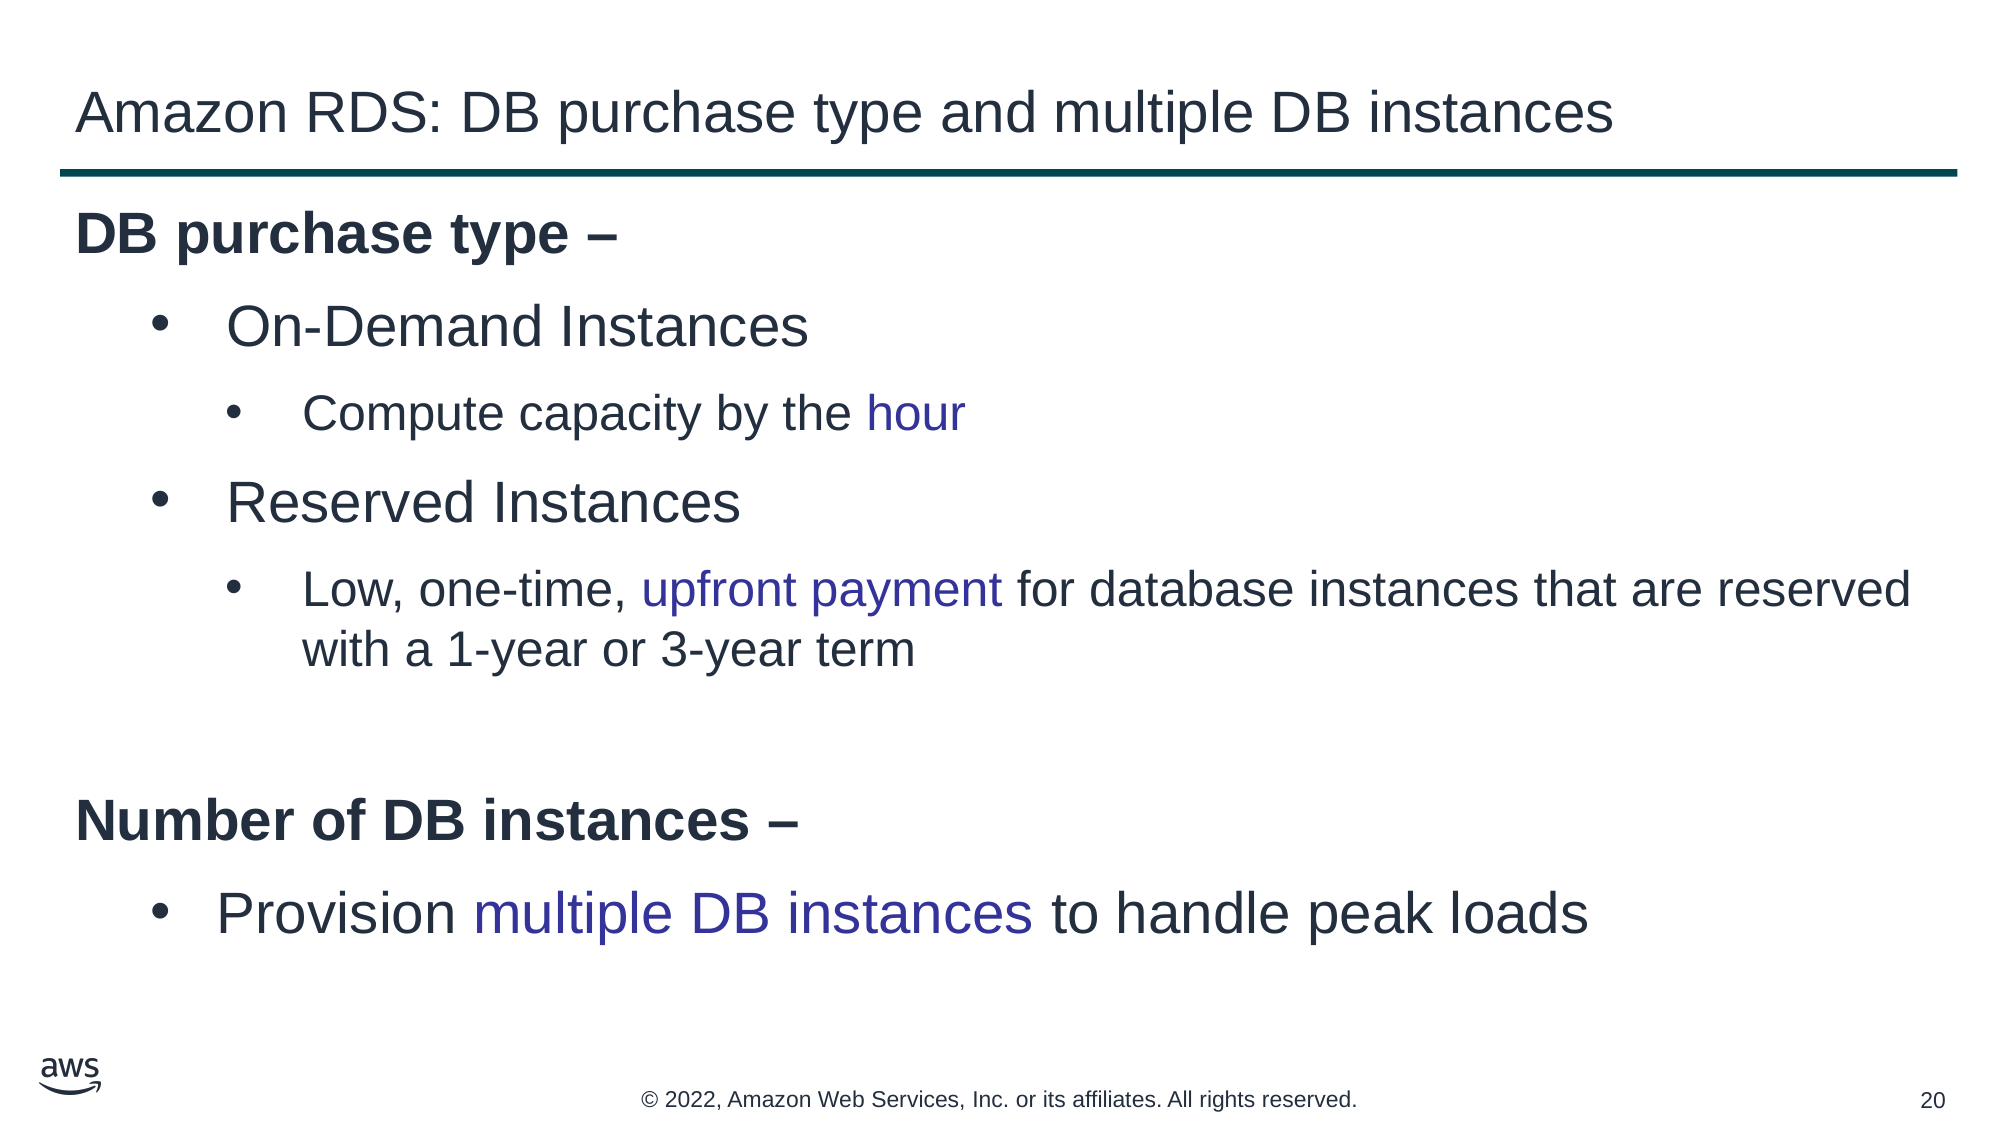

# Amazon RDS: DB purchase type and multiple DB instances
DB purchase type –
On-Demand Instances
Compute capacity by the hour
Reserved Instances
Low, one-time, upfront payment for database instances that are reserved with a 1-year or 3-year term

Number of DB instances –
Provision multiple DB instances to handle peak loads
20